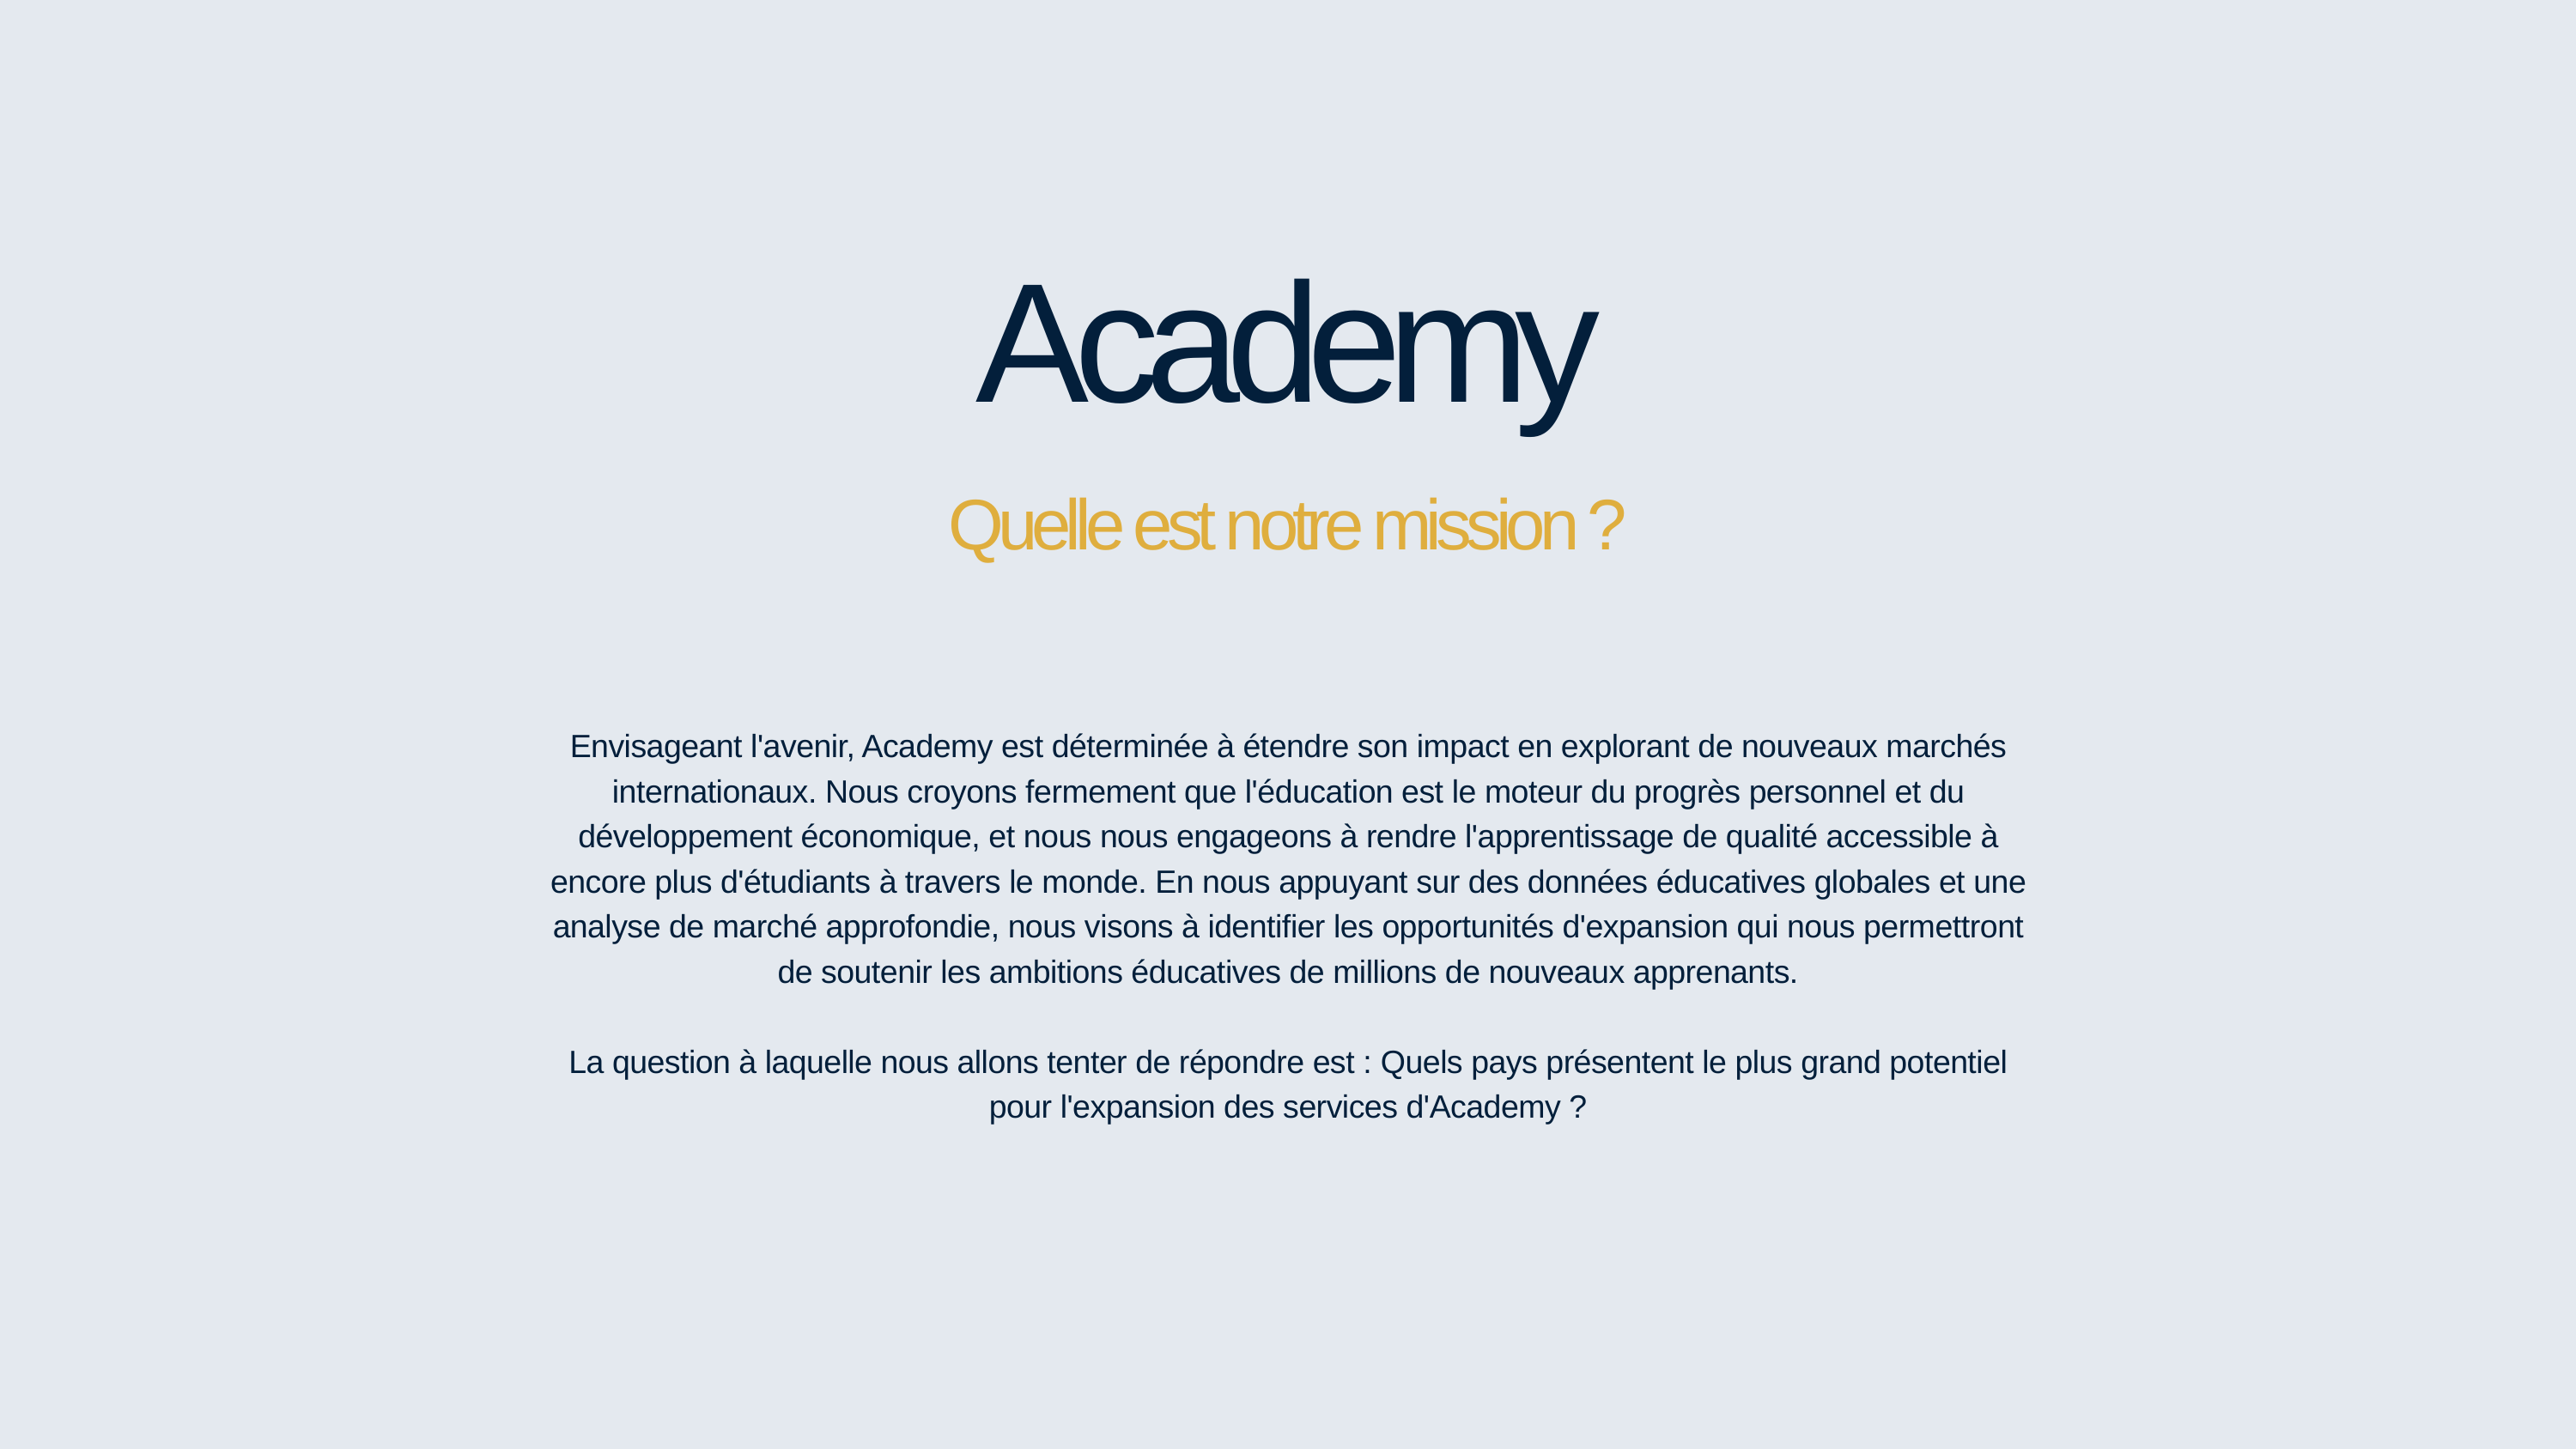

Academy
Quelle est notre mission ?

Envisageant l'avenir, Academy est déterminée à étendre son impact en explorant de nouveaux marchés internationaux. Nous croyons fermement que l'éducation est le moteur du progrès personnel et du développement économique, et nous nous engageons à rendre l'apprentissage de qualité accessible à encore plus d'étudiants à travers le monde. En nous appuyant sur des données éducatives globales et une analyse de marché approfondie, nous visons à identifier les opportunités d'expansion qui nous permettront de soutenir les ambitions éducatives de millions de nouveaux apprenants.

La question à laquelle nous allons tenter de répondre est : Quels pays présentent le plus grand potentiel pour l'expansion des services d'Academy ?